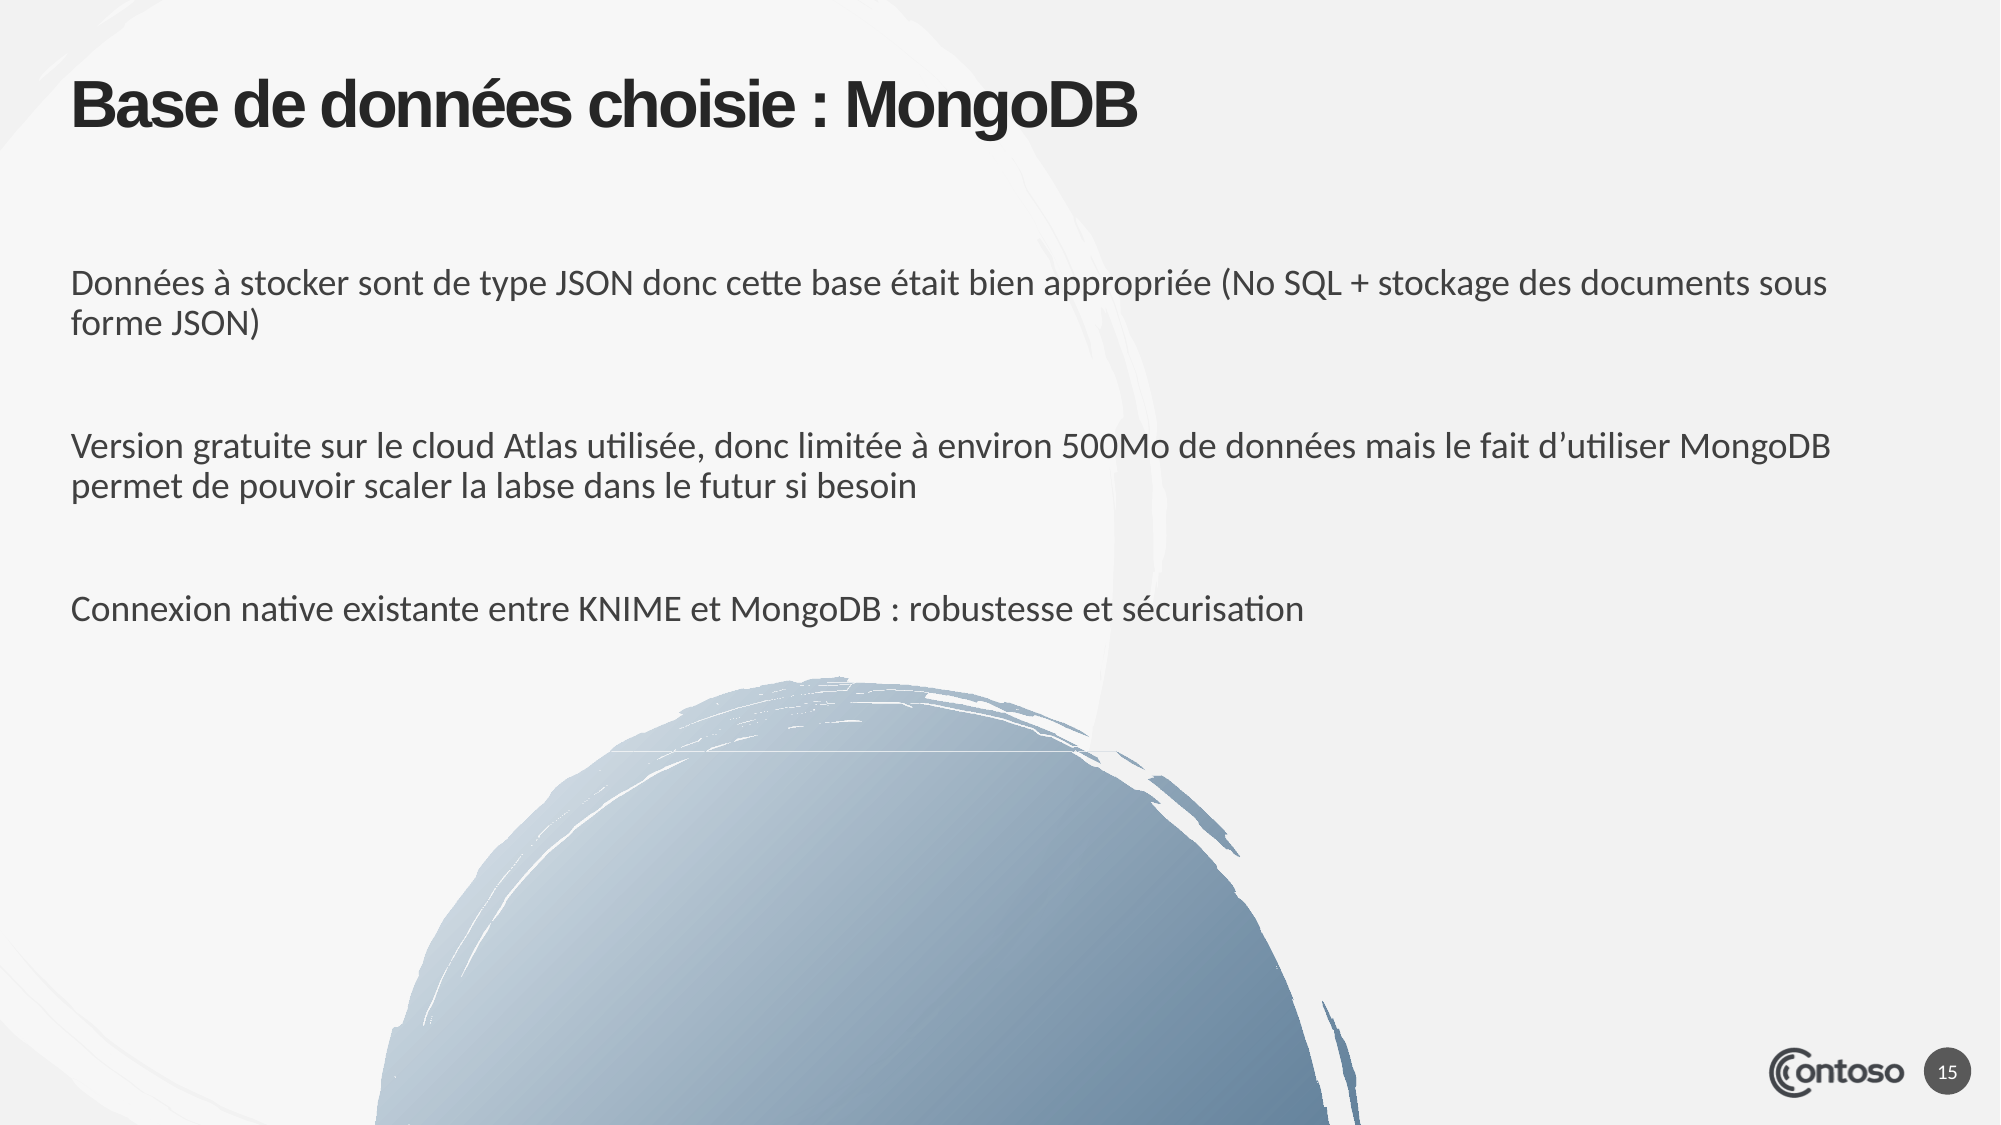

# Base de données choisie : MongoDB
Données à stocker sont de type JSON donc cette base était bien appropriée (No SQL + stockage des documents sous forme JSON)

Version gratuite sur le cloud Atlas utilisée, donc limitée à environ 500Mo de données mais le fait d’utiliser MongoDB permet de pouvoir scaler la labse dans le futur si besoin

Connexion native existante entre KNIME et MongoDB : robustesse et sécurisation
15